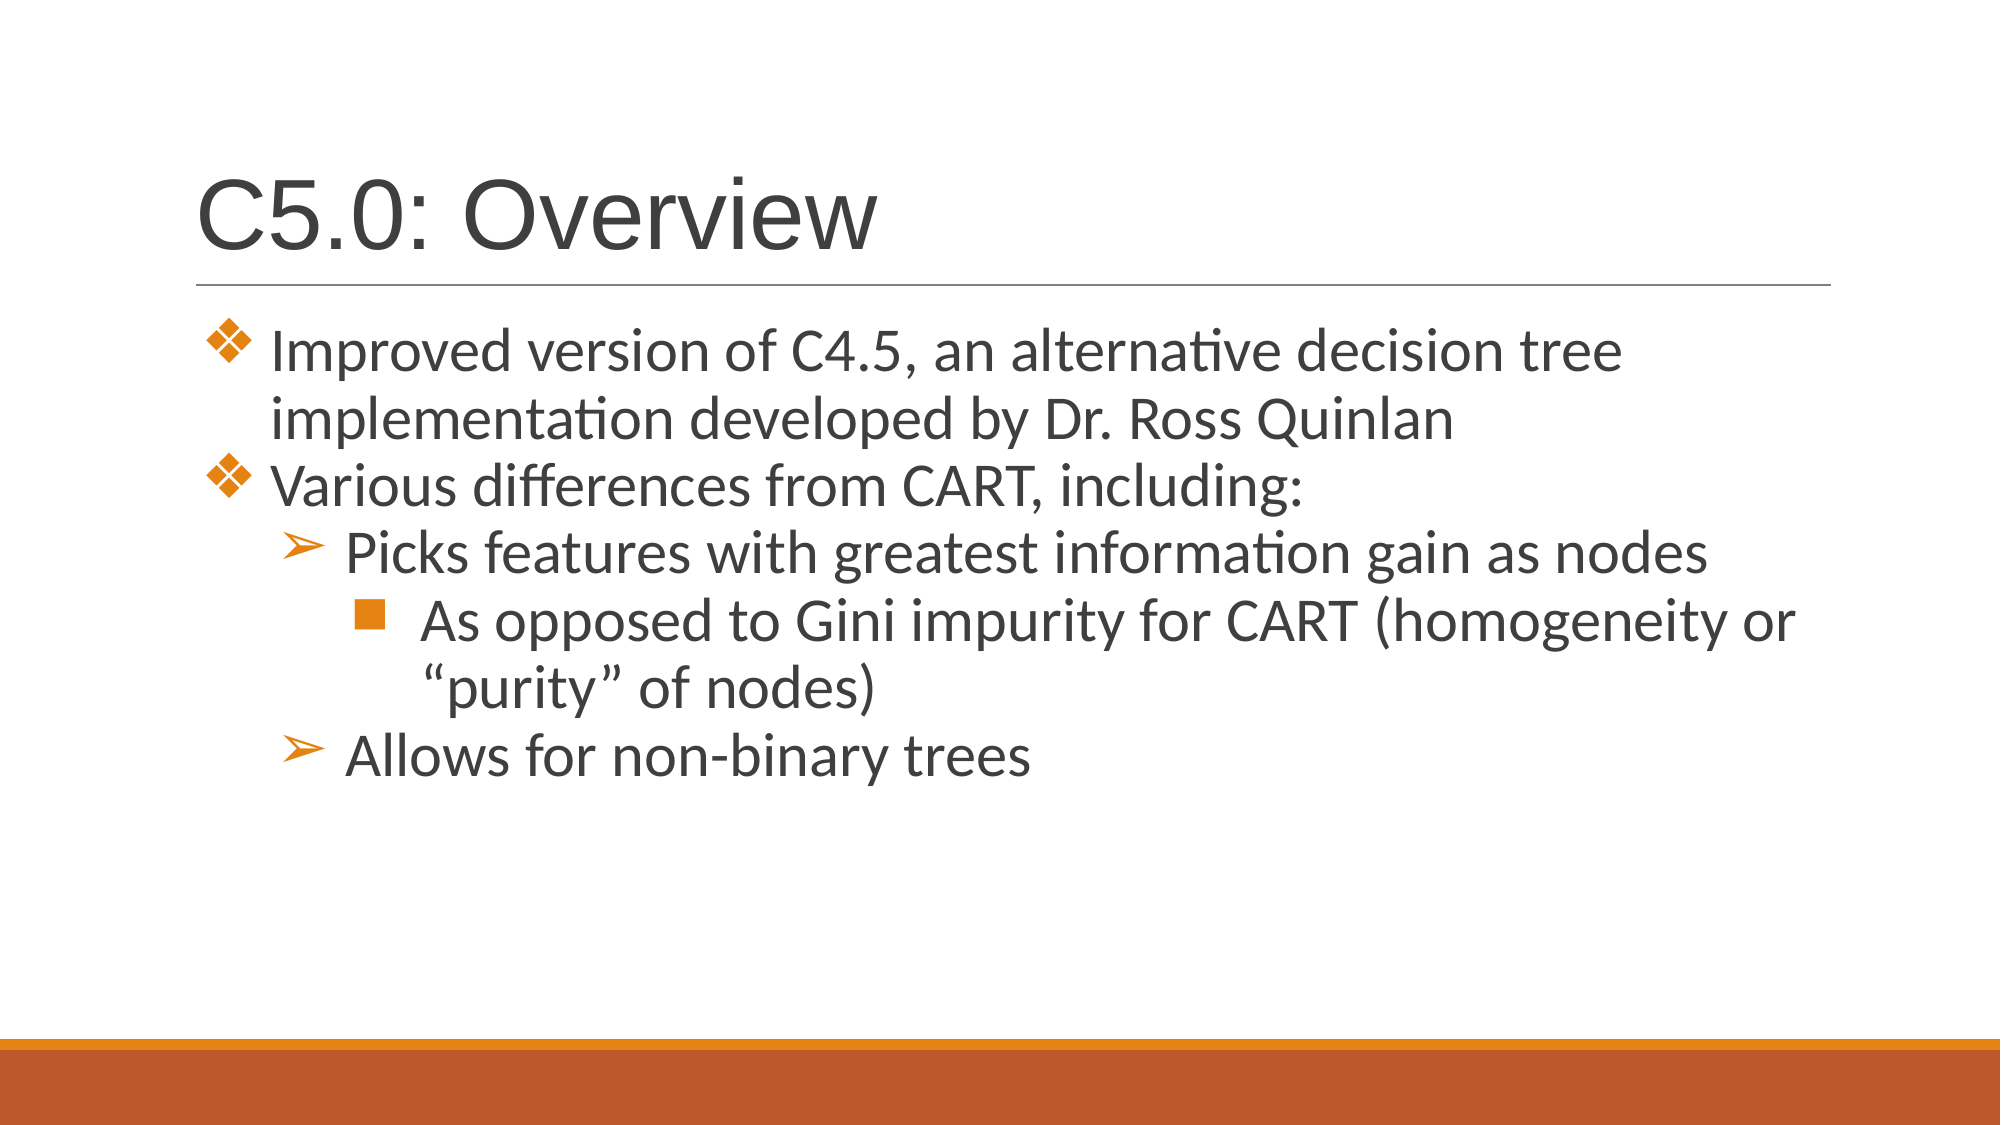

# C5.0: Overview
Improved version of C4.5, an alternative decision tree implementation developed by Dr. Ross Quinlan
Various differences from CART, including:
Picks features with greatest information gain as nodes
As opposed to Gini impurity for CART (homogeneity or “purity” of nodes)
Allows for non-binary trees